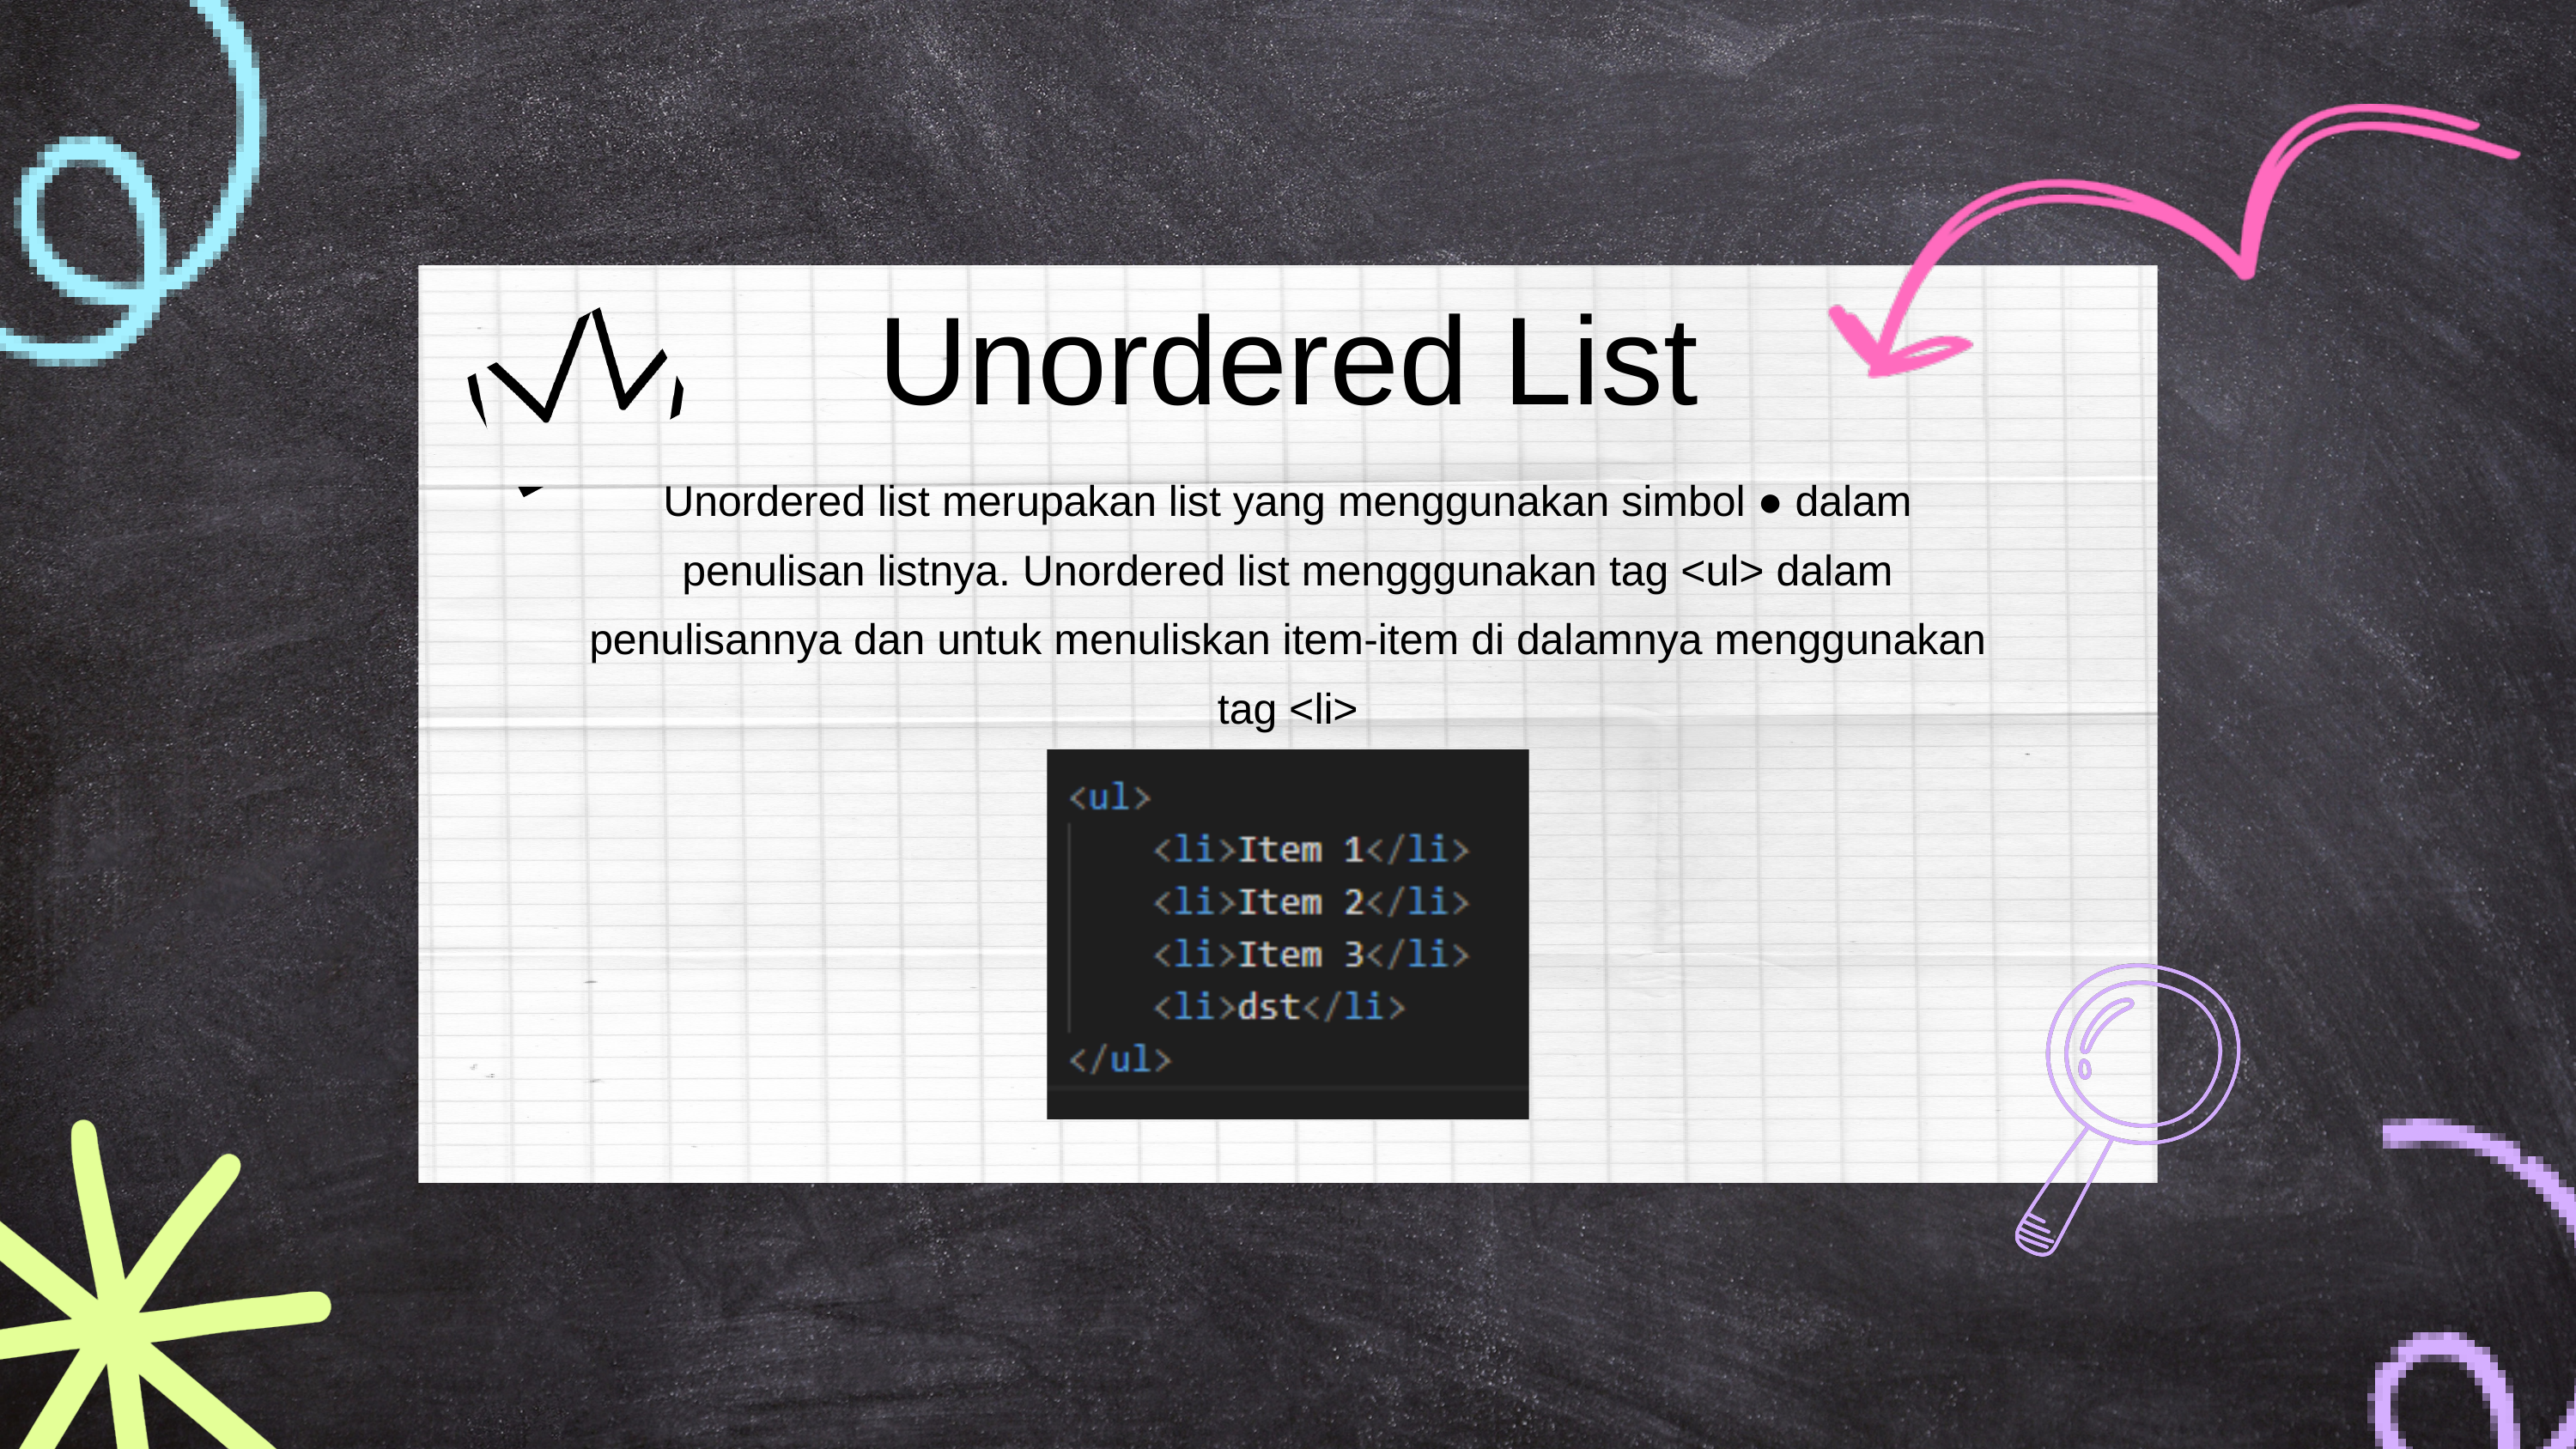

Unordered List

Unordered list merupakan list yang menggunakan simbol ● dalam penulisan listnya. Unordered list mengggunakan tag <ul> dalam penulisannya dan untuk menuliskan item-item di dalamnya menggunakan tag <li>